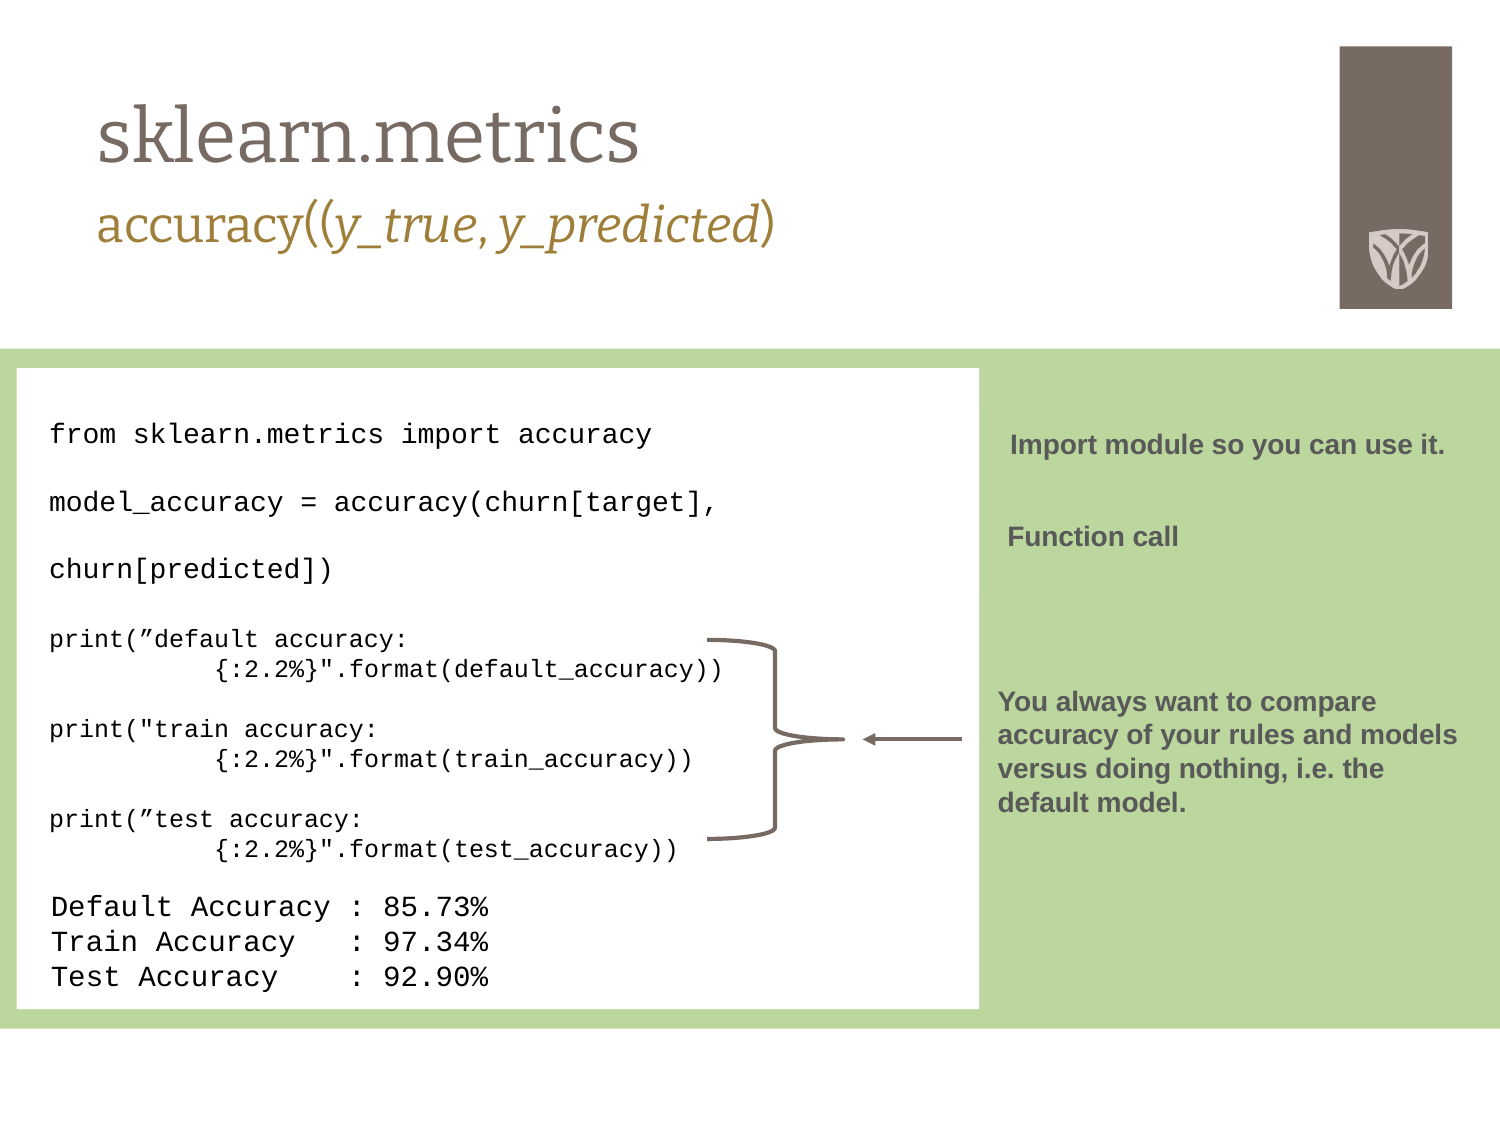

# sklearn.metrics
accuracy((y_true, y_predicted)

from sklearn.metrics import accuracy

model_accuracy = accuracy(churn[target],
					    churn[predicted])
Import module so you can use it.
Function call
print(”default accuracy:
	 {:2.2%}".format(default_accuracy))

print("train accuracy:
	 {:2.2%}".format(train_accuracy))

print(”test accuracy:
	 {:2.2%}".format(test_accuracy))

You always want to compare accuracy of your rules and models versus doing nothing, i.e. the default model.
Default Accuracy : 85.73%
Train Accuracy   : 97.34%
Test Accuracy    : 92.90%